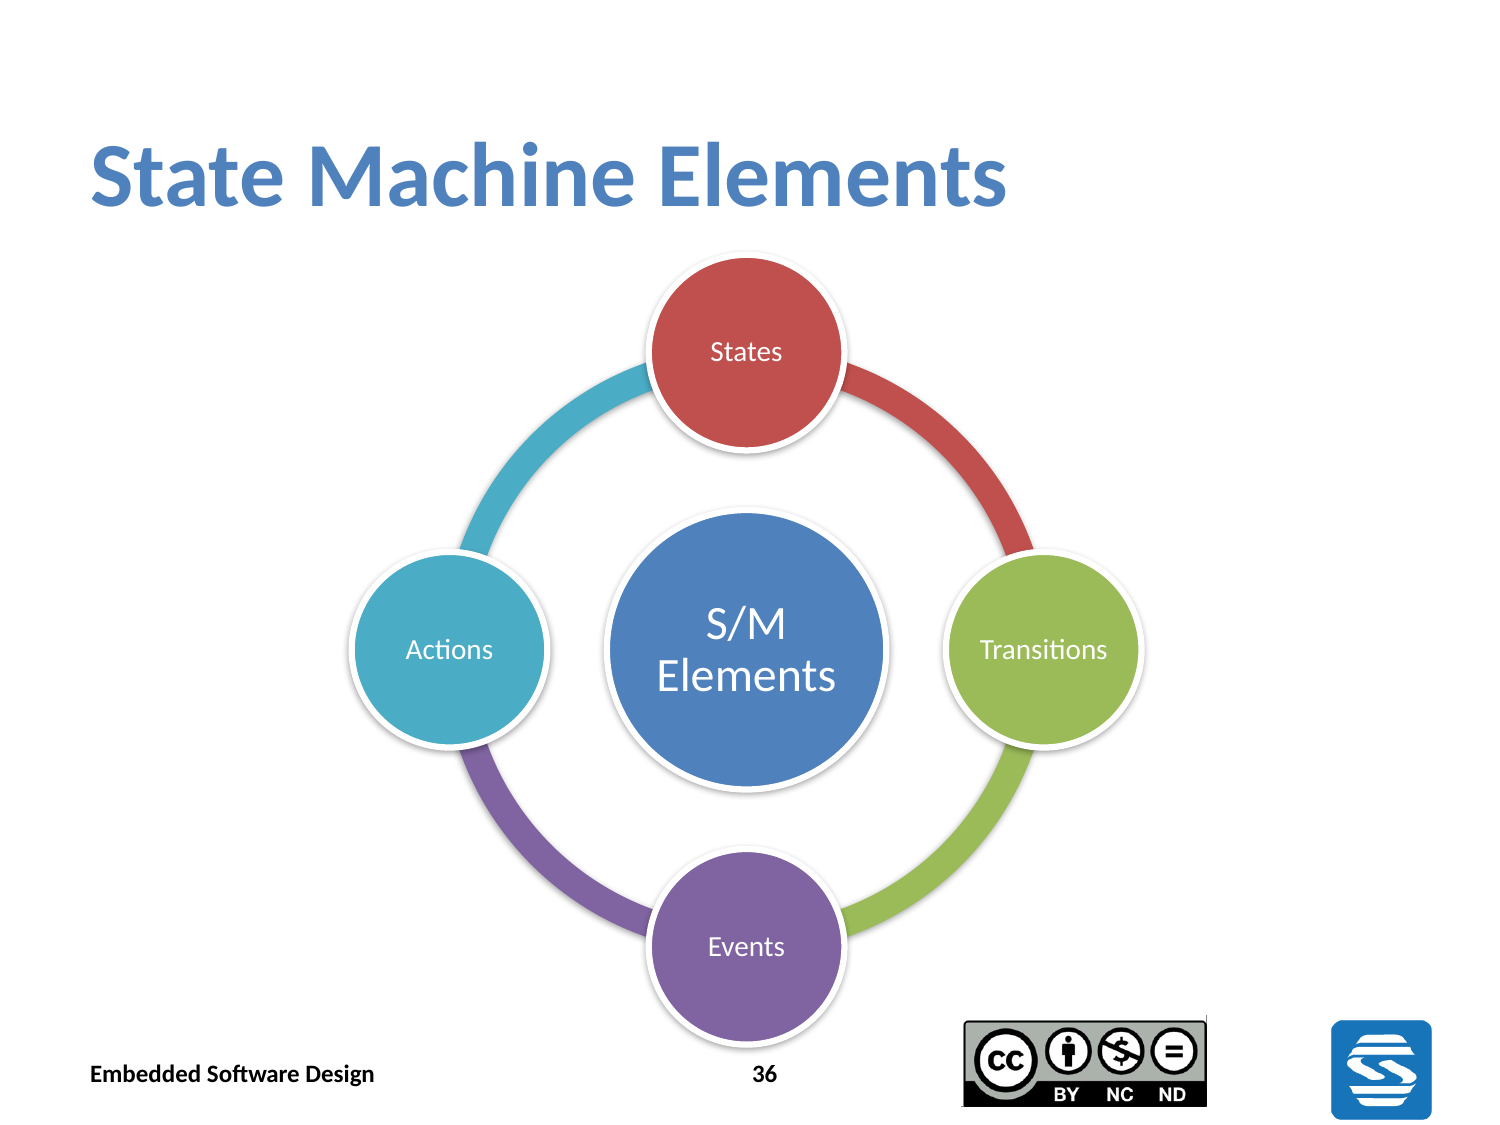

# State Machine Elements
S/M Elements
States
Transitions
Events
Actions
Embedded Software Design
36